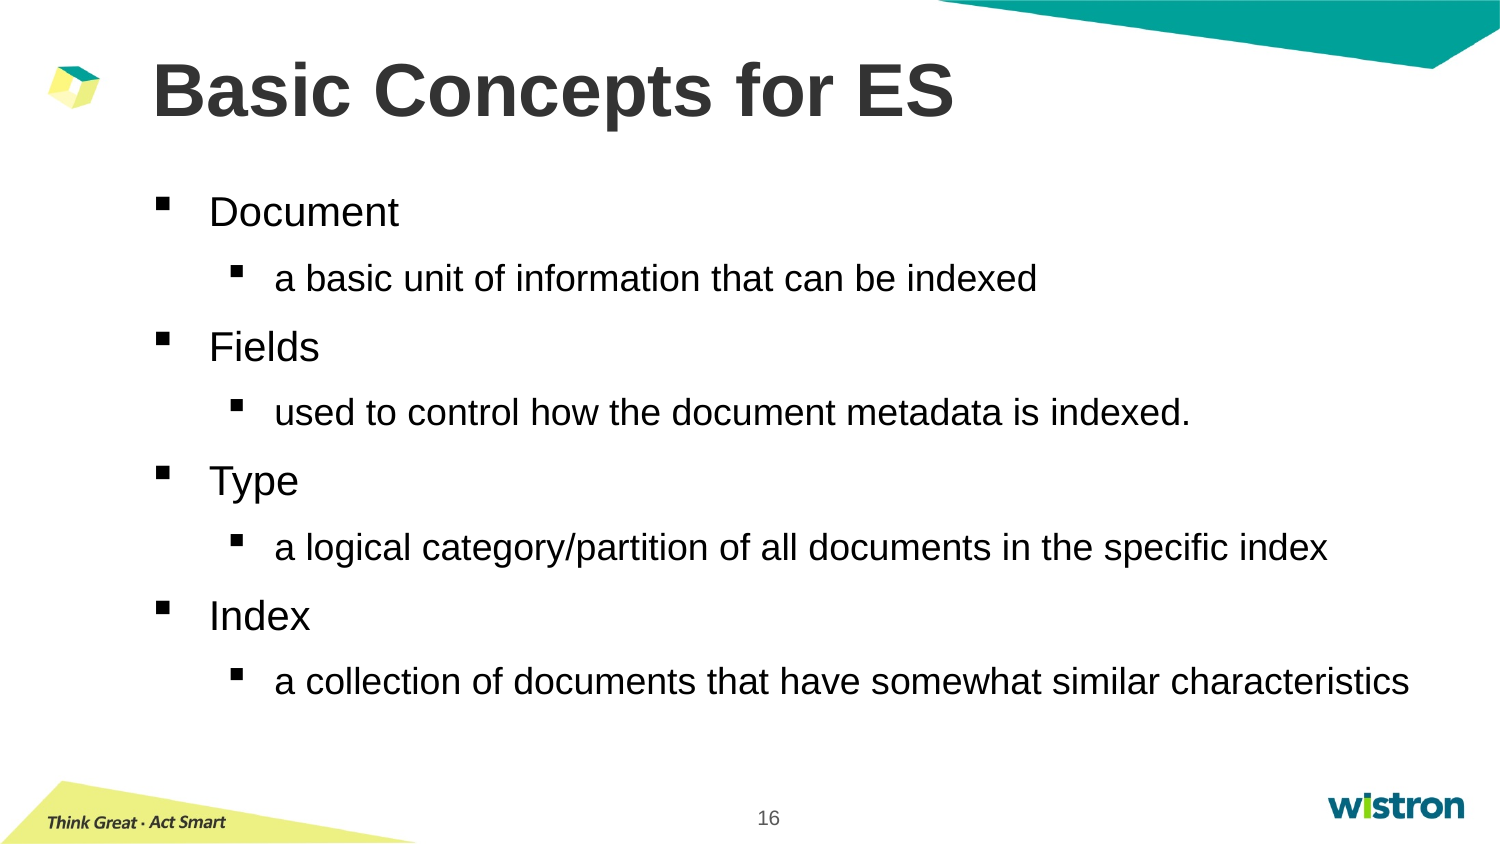

# Basic Concepts for ES
Document
a basic unit of information that can be indexed
Fields
used to control how the document metadata is indexed.
Type
a logical category/partition of all documents in the specific index
Index
a collection of documents that have somewhat similar characteristics
16